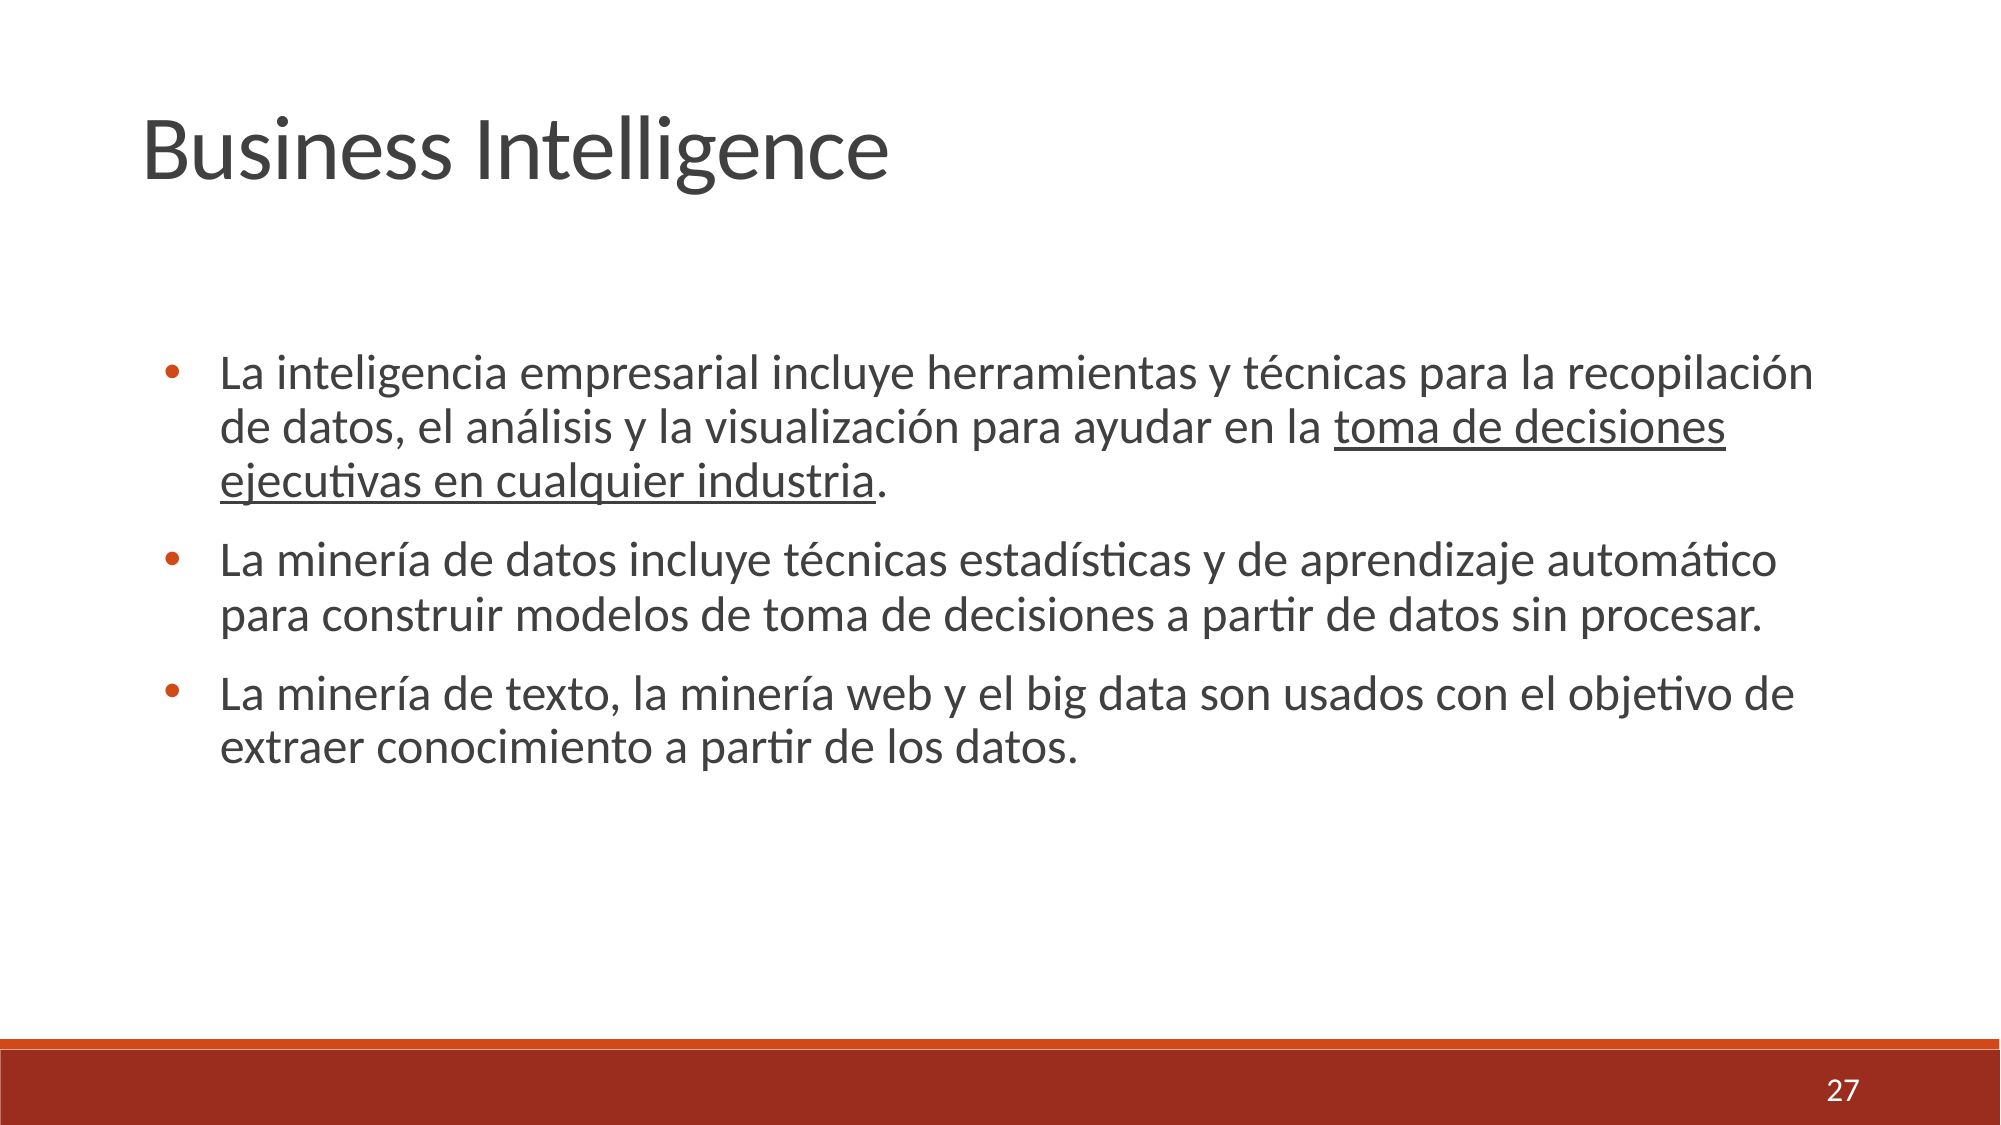

Business Intelligence

La inteligencia empresarial incluye herramientas y técnicas para la recopilación de datos, el análisis y la visualización para ayudar en la toma de decisiones ejecutivas en cualquier industria.
La minería de datos incluye técnicas estadísticas y de aprendizaje automático para construir modelos de toma de decisiones a partir de datos sin procesar.
La minería de texto, la minería web y el big data son usados con el objetivo de extraer conocimiento a partir de los datos.
27